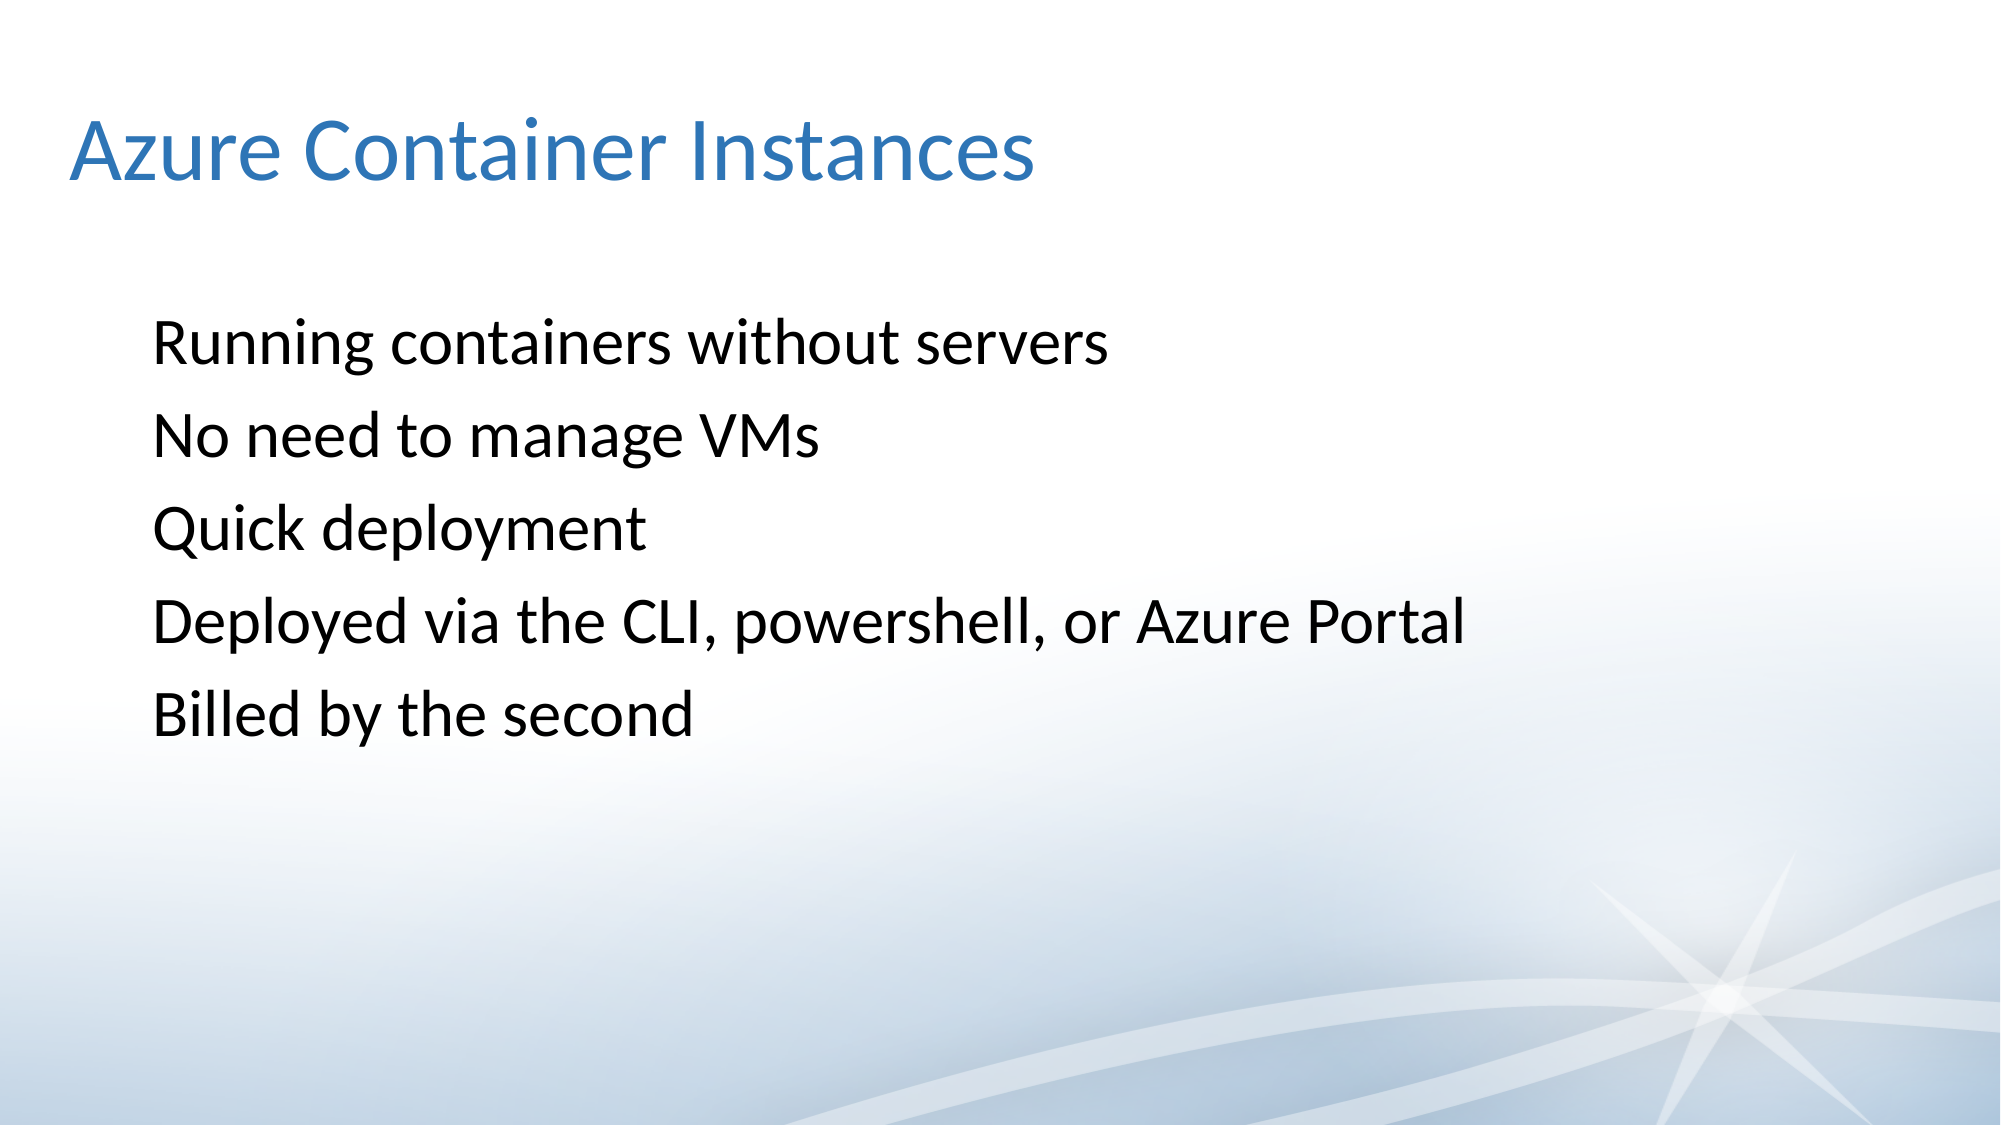

# Azure Container Instances
Running containers without servers
No need to manage VMs
Quick deployment
Deployed via the CLI, powershell, or Azure Portal
Billed by the second